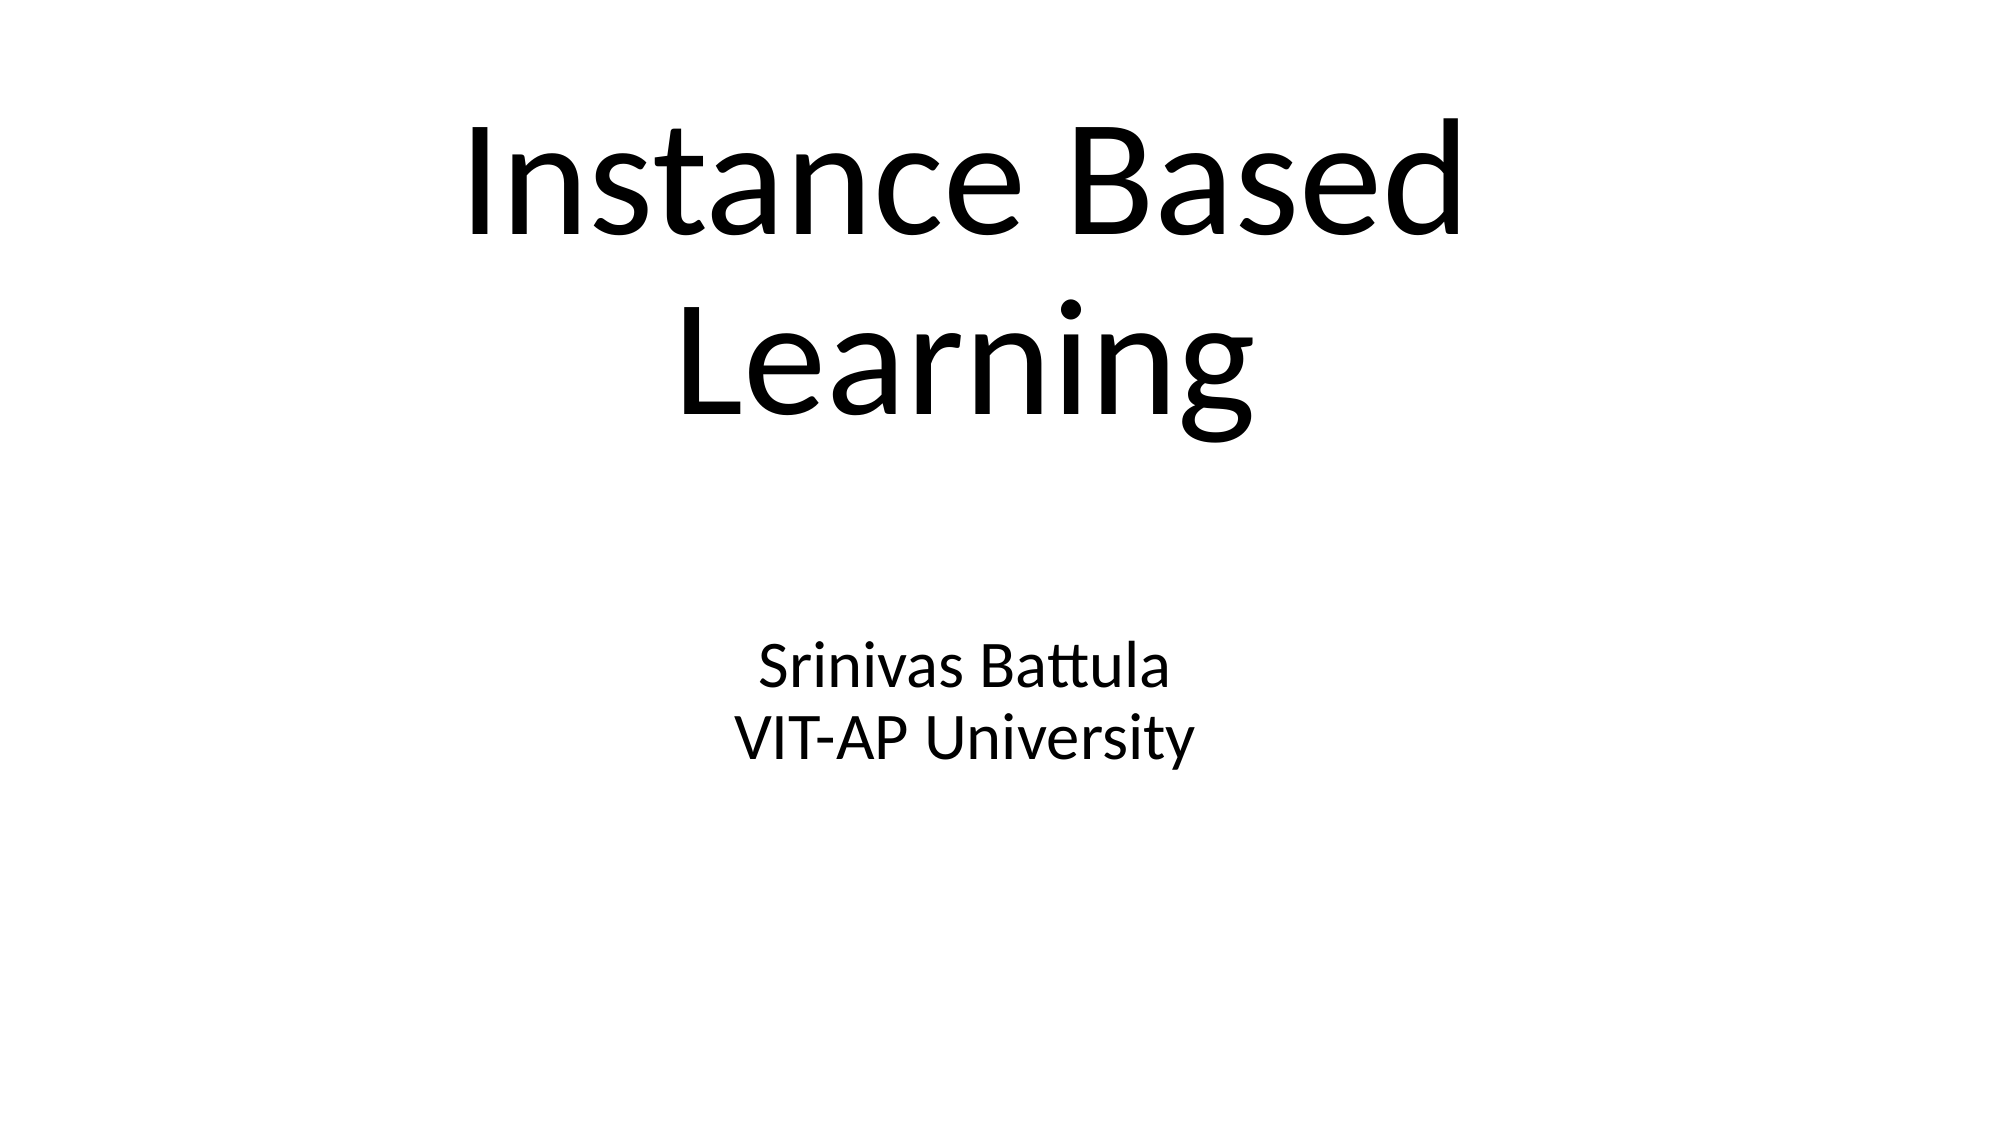

# Instance Based Learning Srinivas Battula VIT-AP University